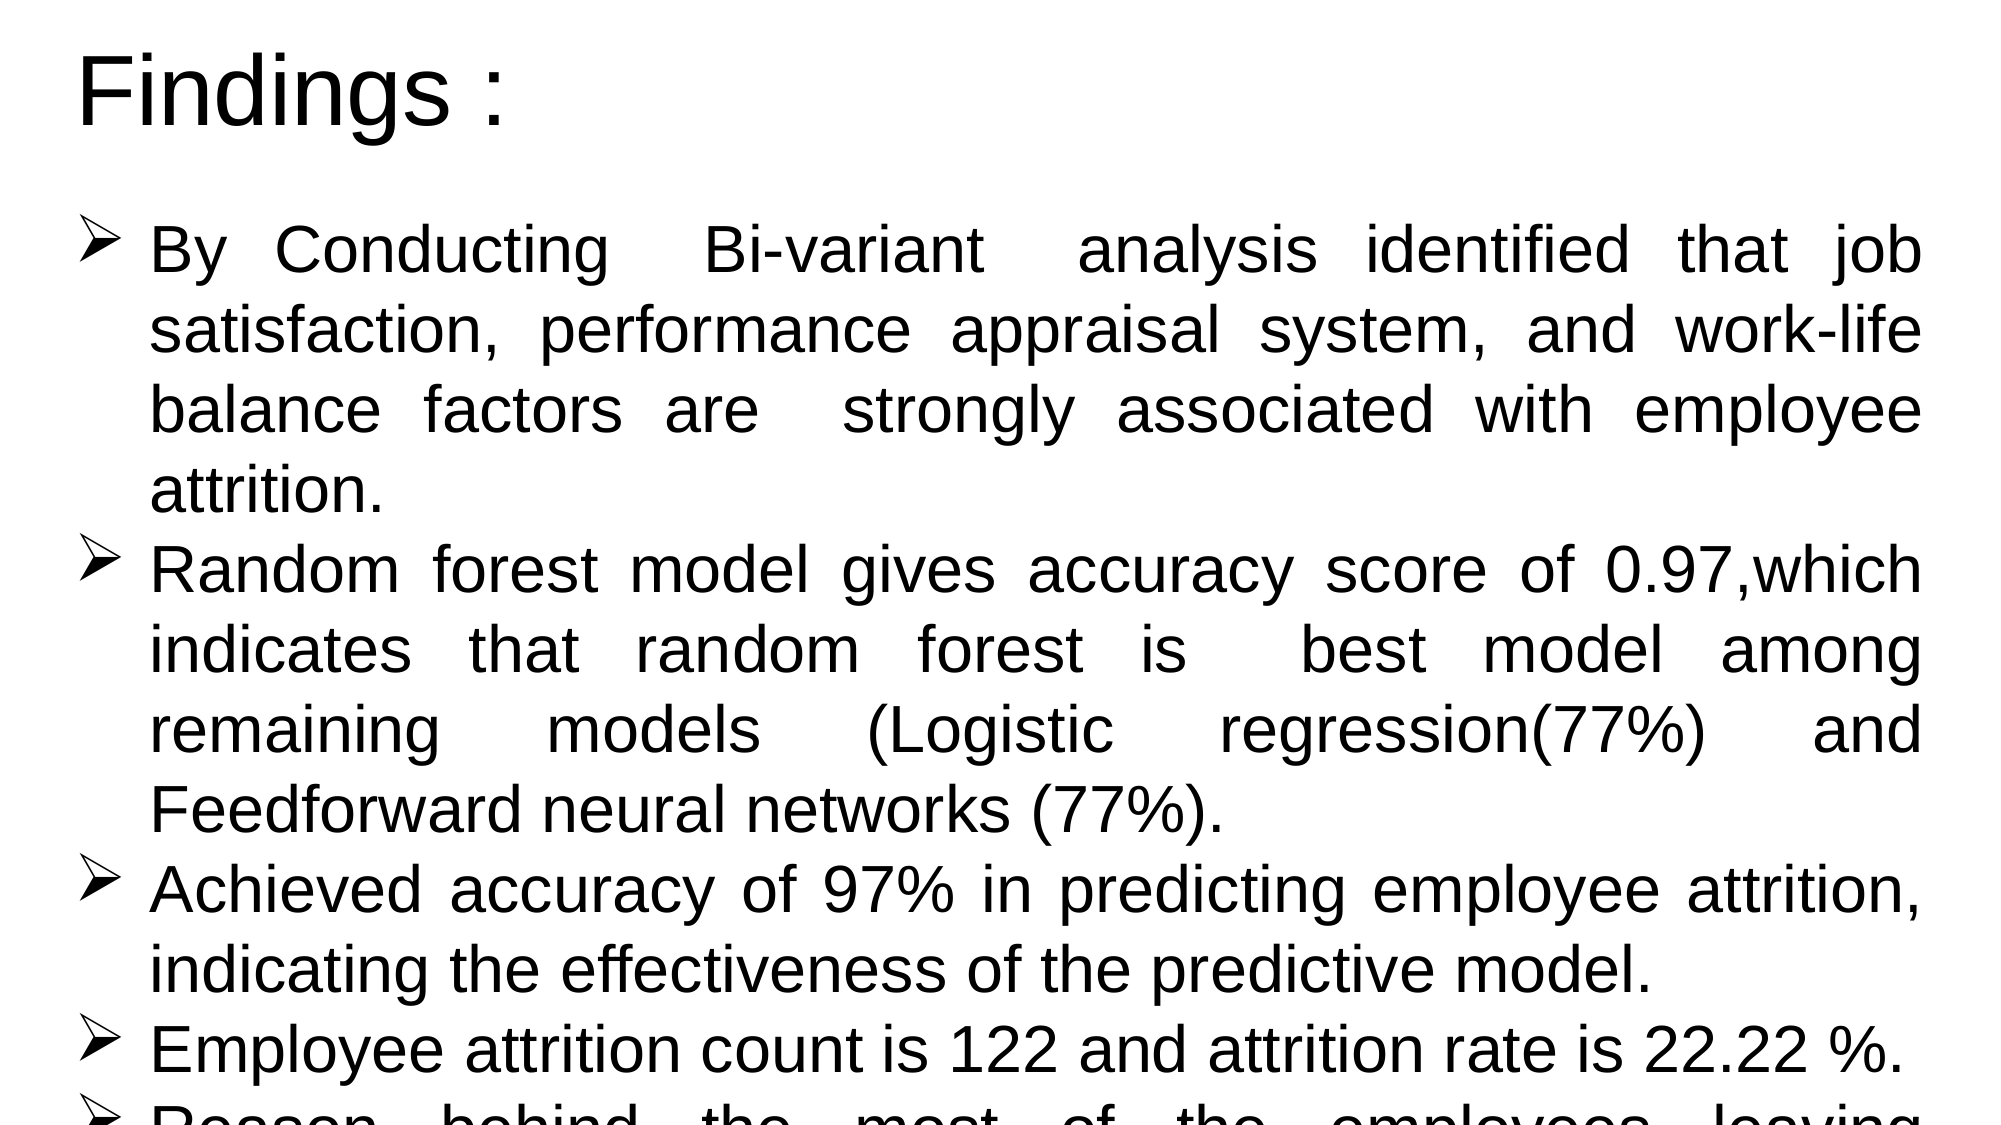

# Findings :
By Conducting  Bi-variant  analysis identified that job satisfaction, performance appraisal system, and work-life balance factors are  strongly associated with employee attrition.
Random forest model gives accuracy score of 0.97,which indicates that random forest is  best model among remaining models (Logistic regression(77%) and Feedforward neural networks (77%).
Achieved accuracy of 97% in predicting employee attrition, indicating the effectiveness of the predictive model.
Employee attrition count is 122 and attrition rate is 22.22 %.
Reason behind the most of the employees leaving organization is dew to family problems(39).
Discovered that operations and maintenance departments have higher attrition rates due to factors like workload, ineffective grievance appraisal system(35).